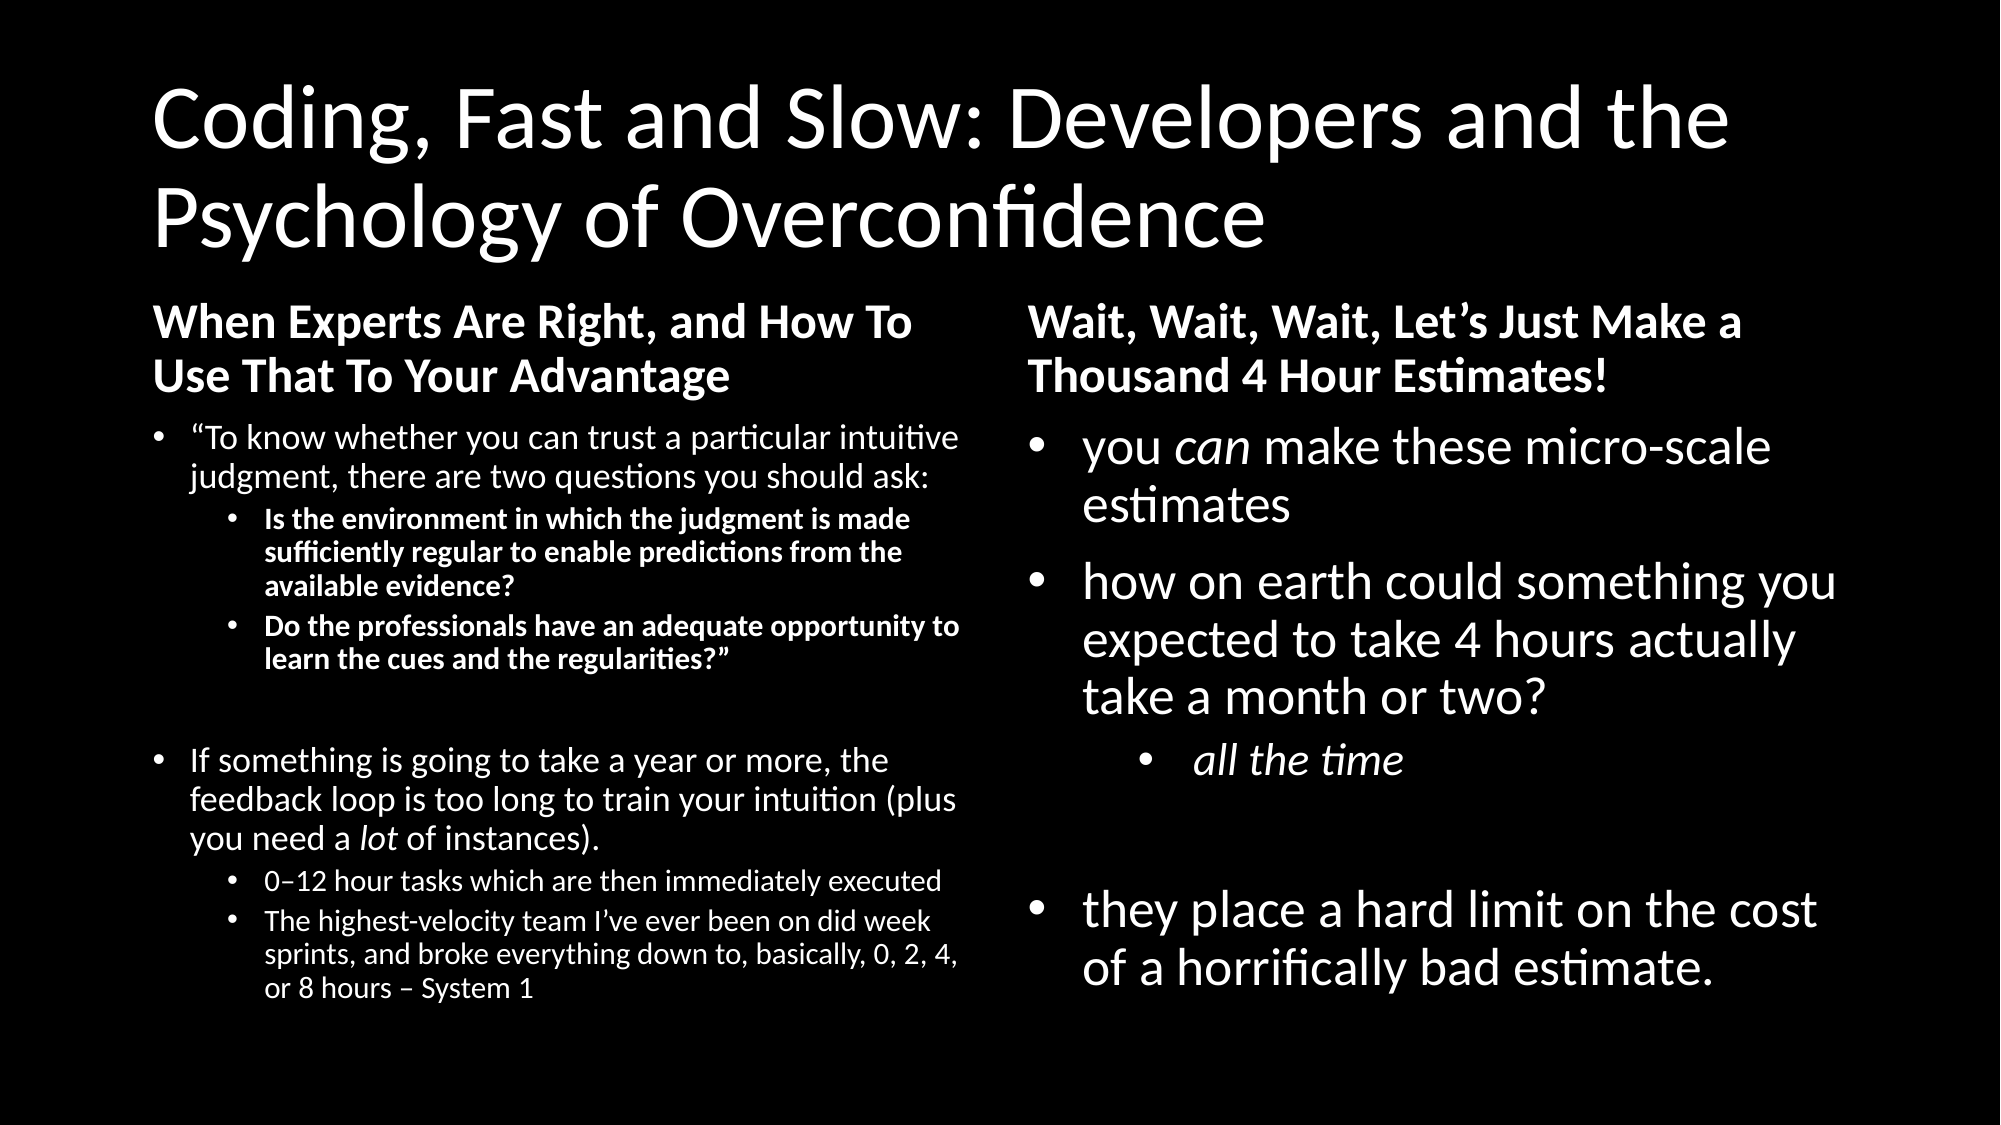

# Coding, Fast and Slow: Developers and the Psychology of Overconfidence
When Experts Are Right, and How To Use That To Your Advantage
Wait, Wait, Wait, Let’s Just Make a Thousand 4 Hour Estimates!
“To know whether you can trust a particular intuitive judgment, there are two questions you should ask:
Is the environment in which the judgment is made sufficiently regular to enable predictions from the available evidence?
Do the professionals have an adequate opportunity to learn the cues and the regularities?”

If something is going to take a year or more, the feedback loop is too long to train your intuition (plus you need a lot of instances).
0–12 hour tasks which are then immediately executed
The highest-velocity team I’ve ever been on did week sprints, and broke everything down to, basically, 0, 2, 4, or 8 hours – System 1
you can make these micro-scale estimates
how on earth could something you expected to take 4 hours actually take a month or two?
all the time

they place a hard limit on the cost of a horrifically bad estimate.